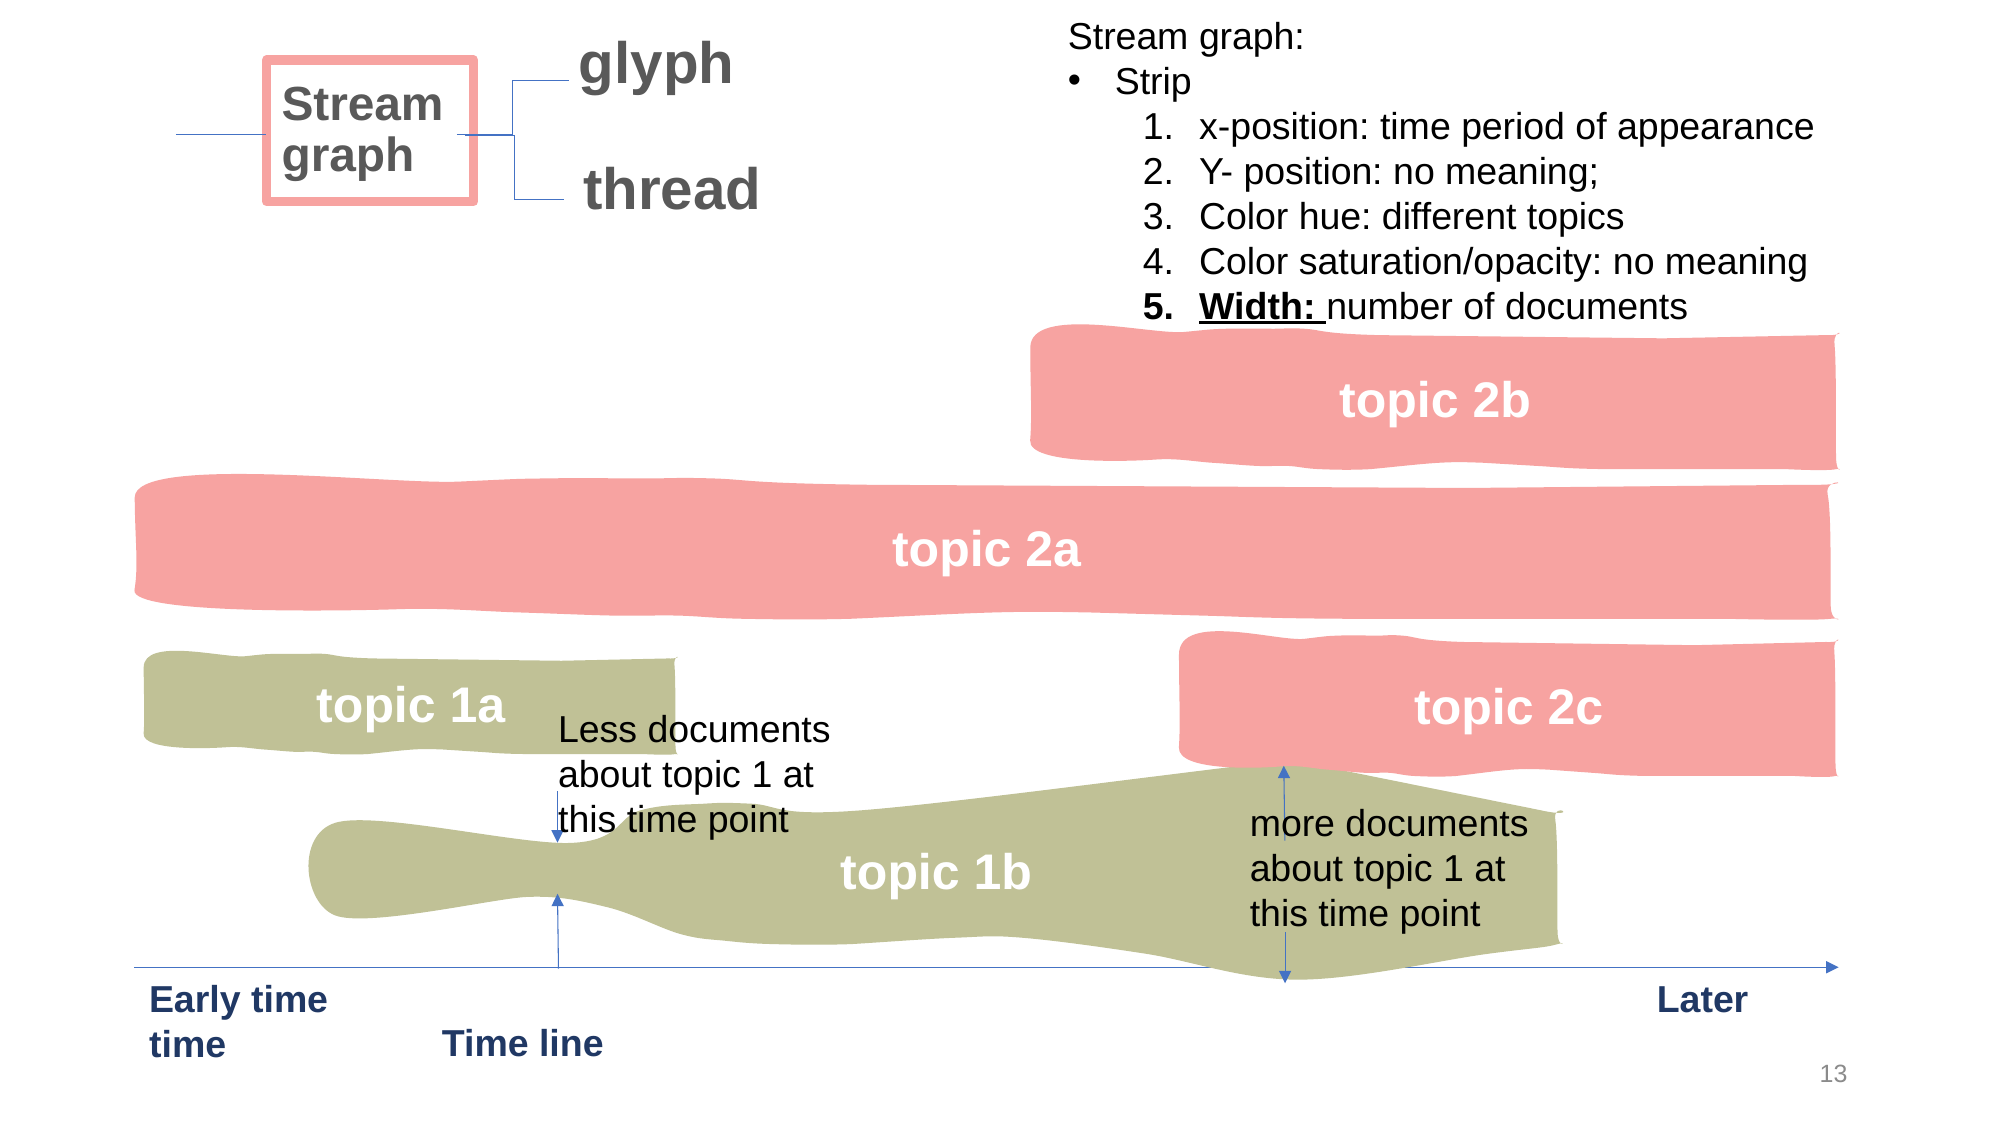

glyph
Stream graph:
Strip
x-position: time period of appearance
Y- position: no meaning;
Color hue: different topics
Color saturation/opacity: no meaning
Width: number of documents
Stream
graph
thread
topic 2b
topic 2a
topic 2c
topic 1a
Less documents about topic 1 at this time point
topic 1b
more documents about topic 1 at this time point
Early time                                                                                                                               Later time
Time line
13